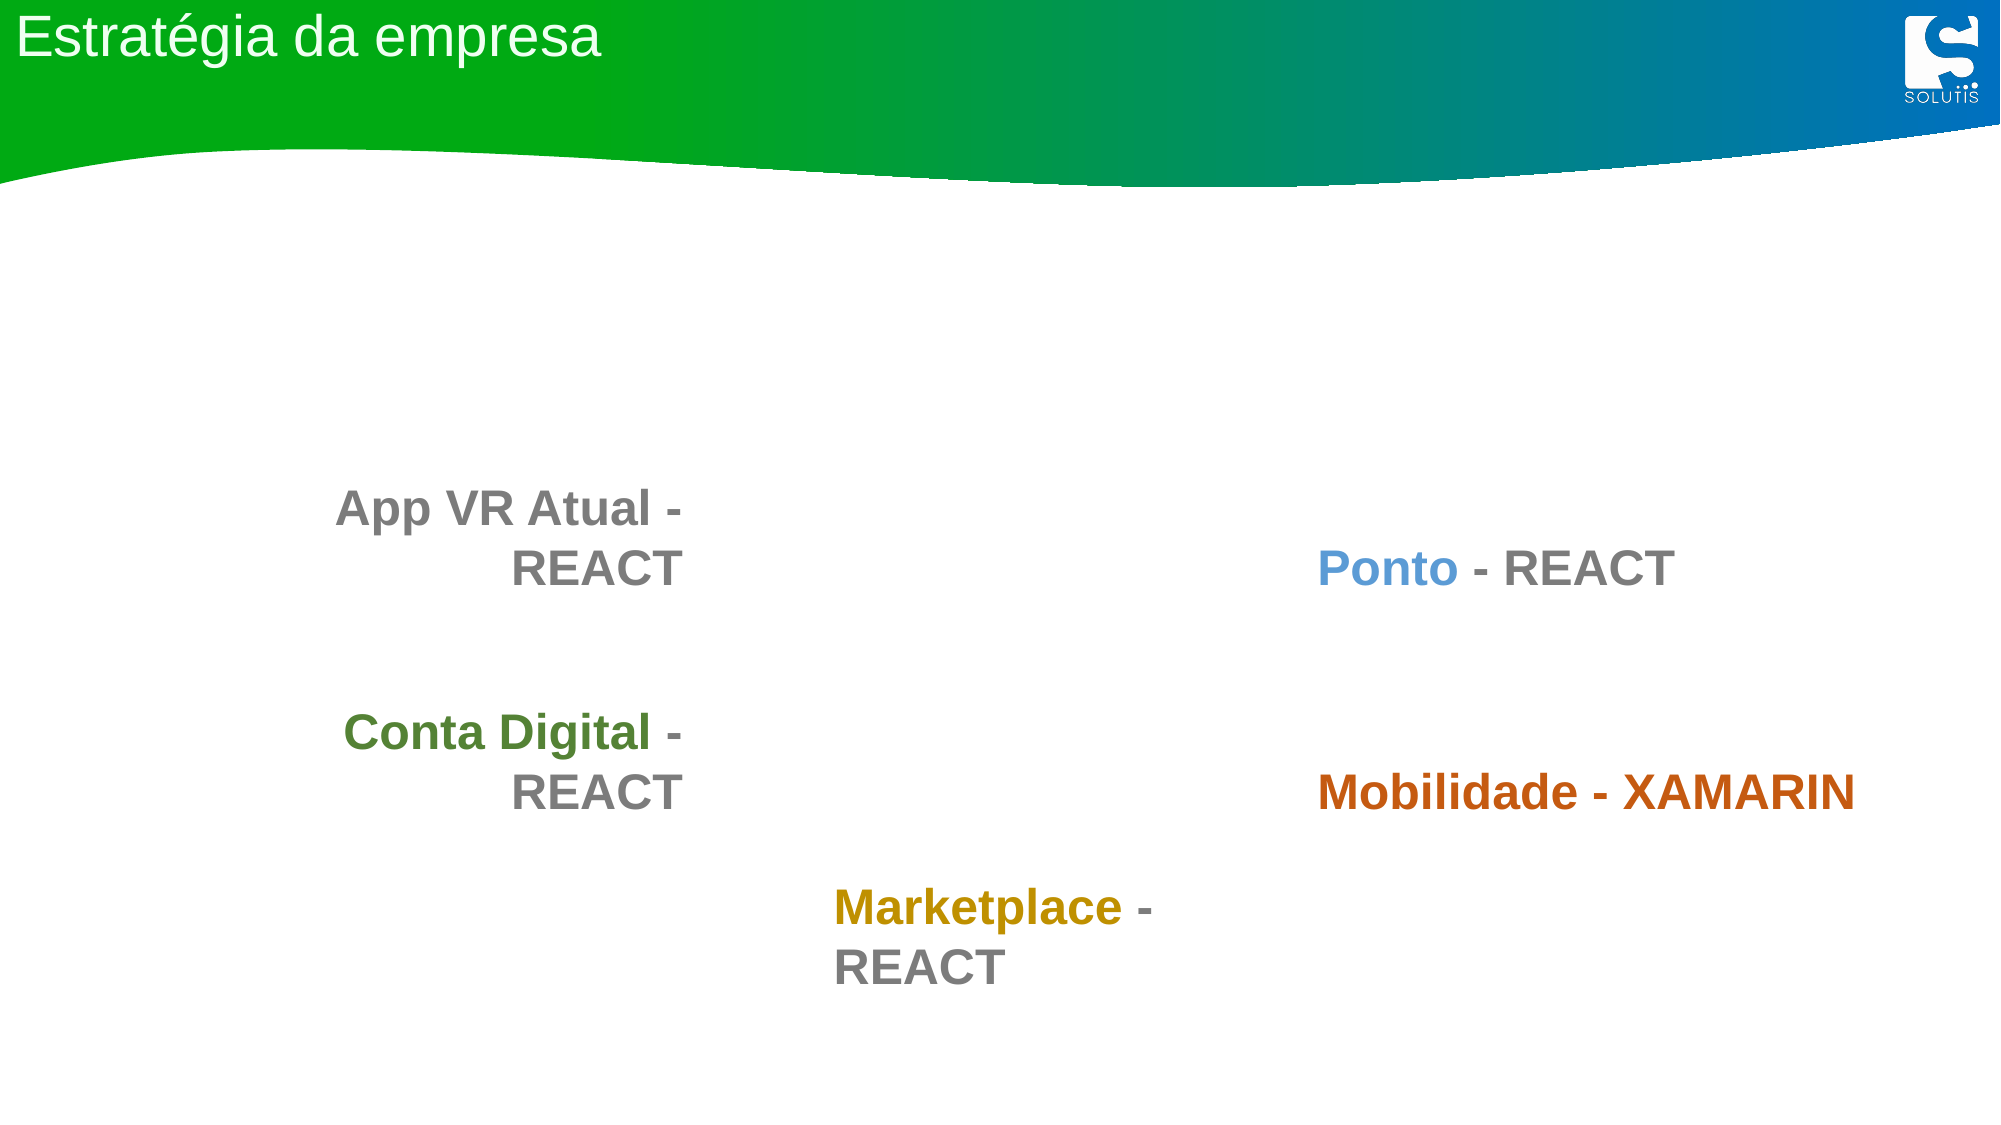

# Estratégia da empresa

App VR Atual - REACT
Ponto - REACT
Conta Digital - REACT
Mobilidade - XAMARIN
Marketplace - REACT